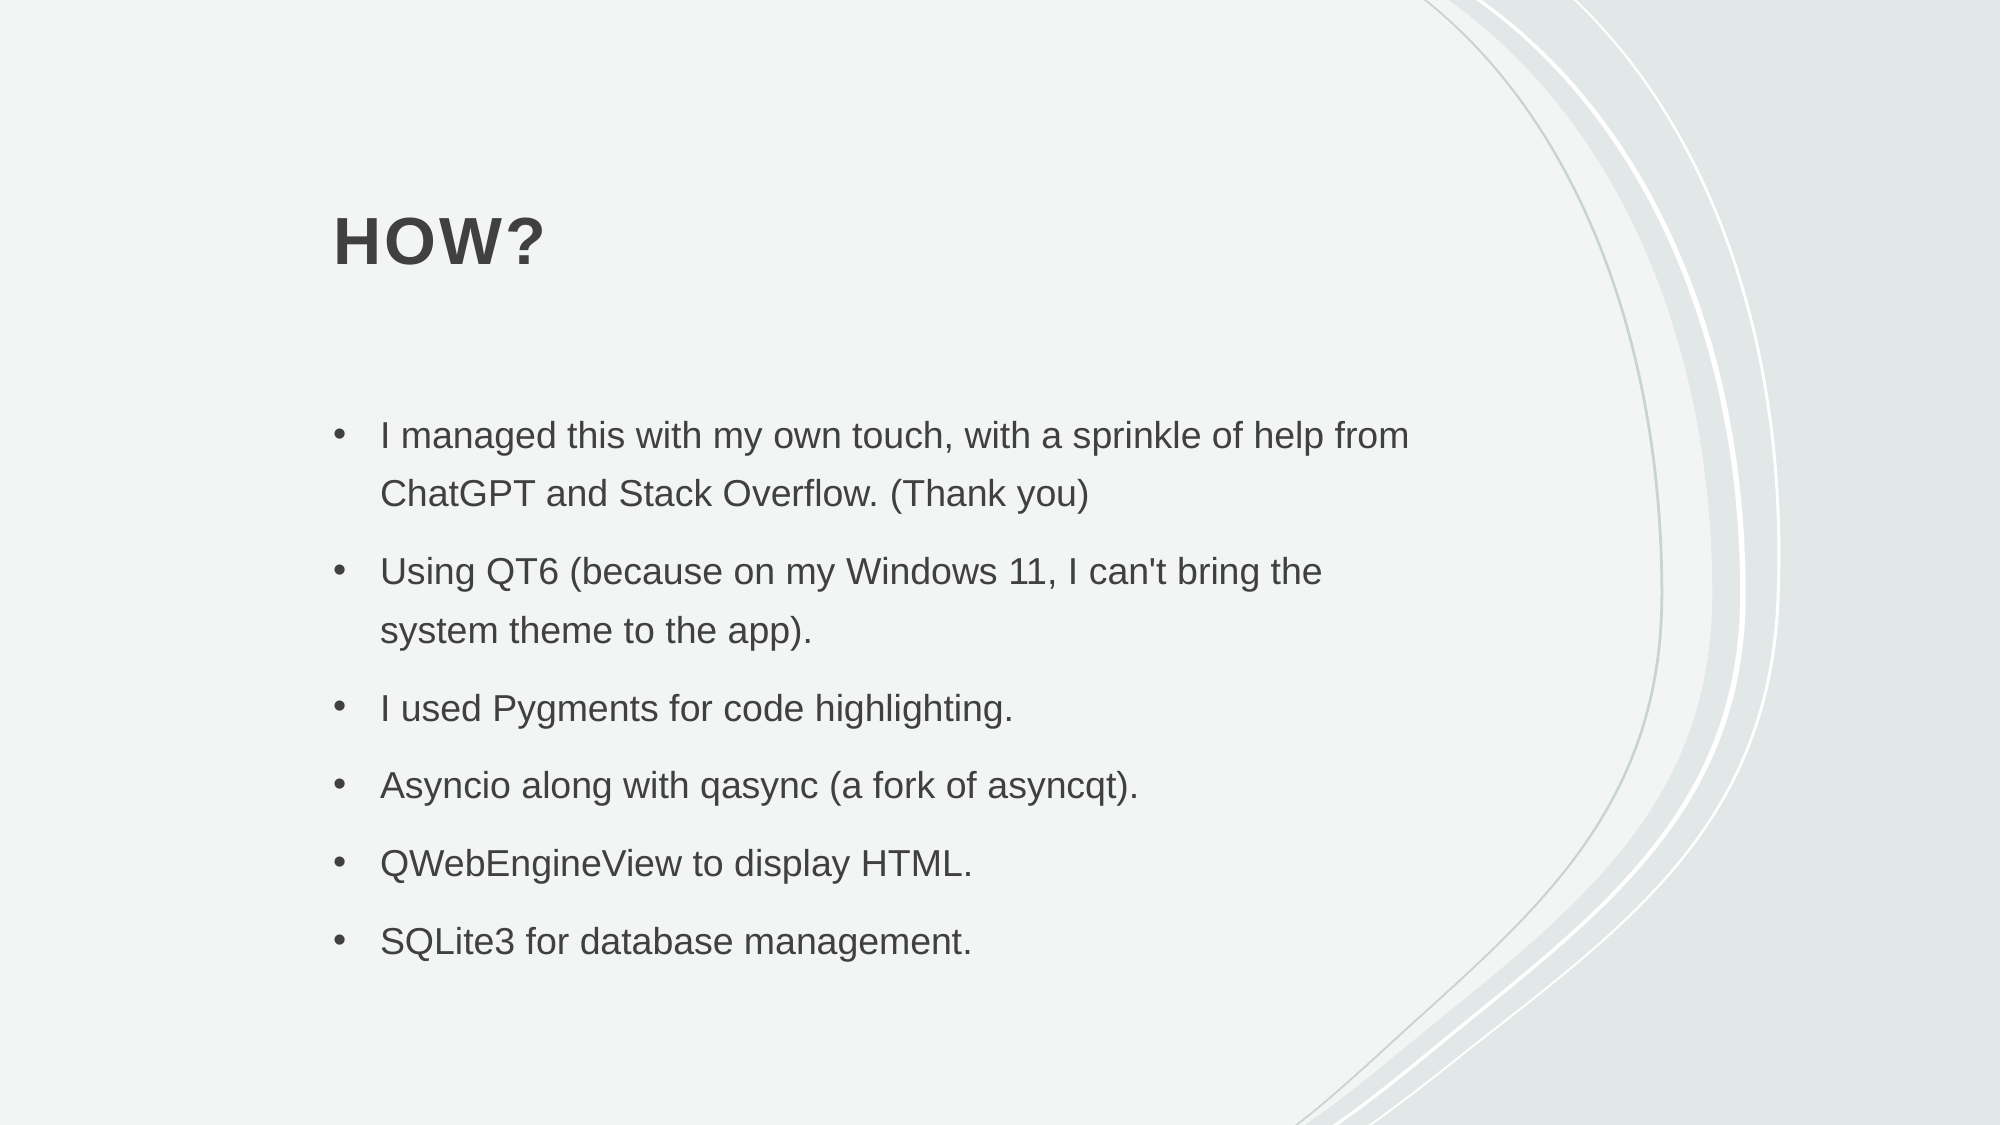

# HOW?
I managed this with my own touch, with a sprinkle of help from ChatGPT and Stack Overflow. (Thank you)
Using QT6 (because on my Windows 11, I can't bring the system theme to the app).
I used Pygments for code highlighting.
Asyncio along with qasync (a fork of asyncqt).
QWebEngineView to display HTML.
SQLite3 for database management.